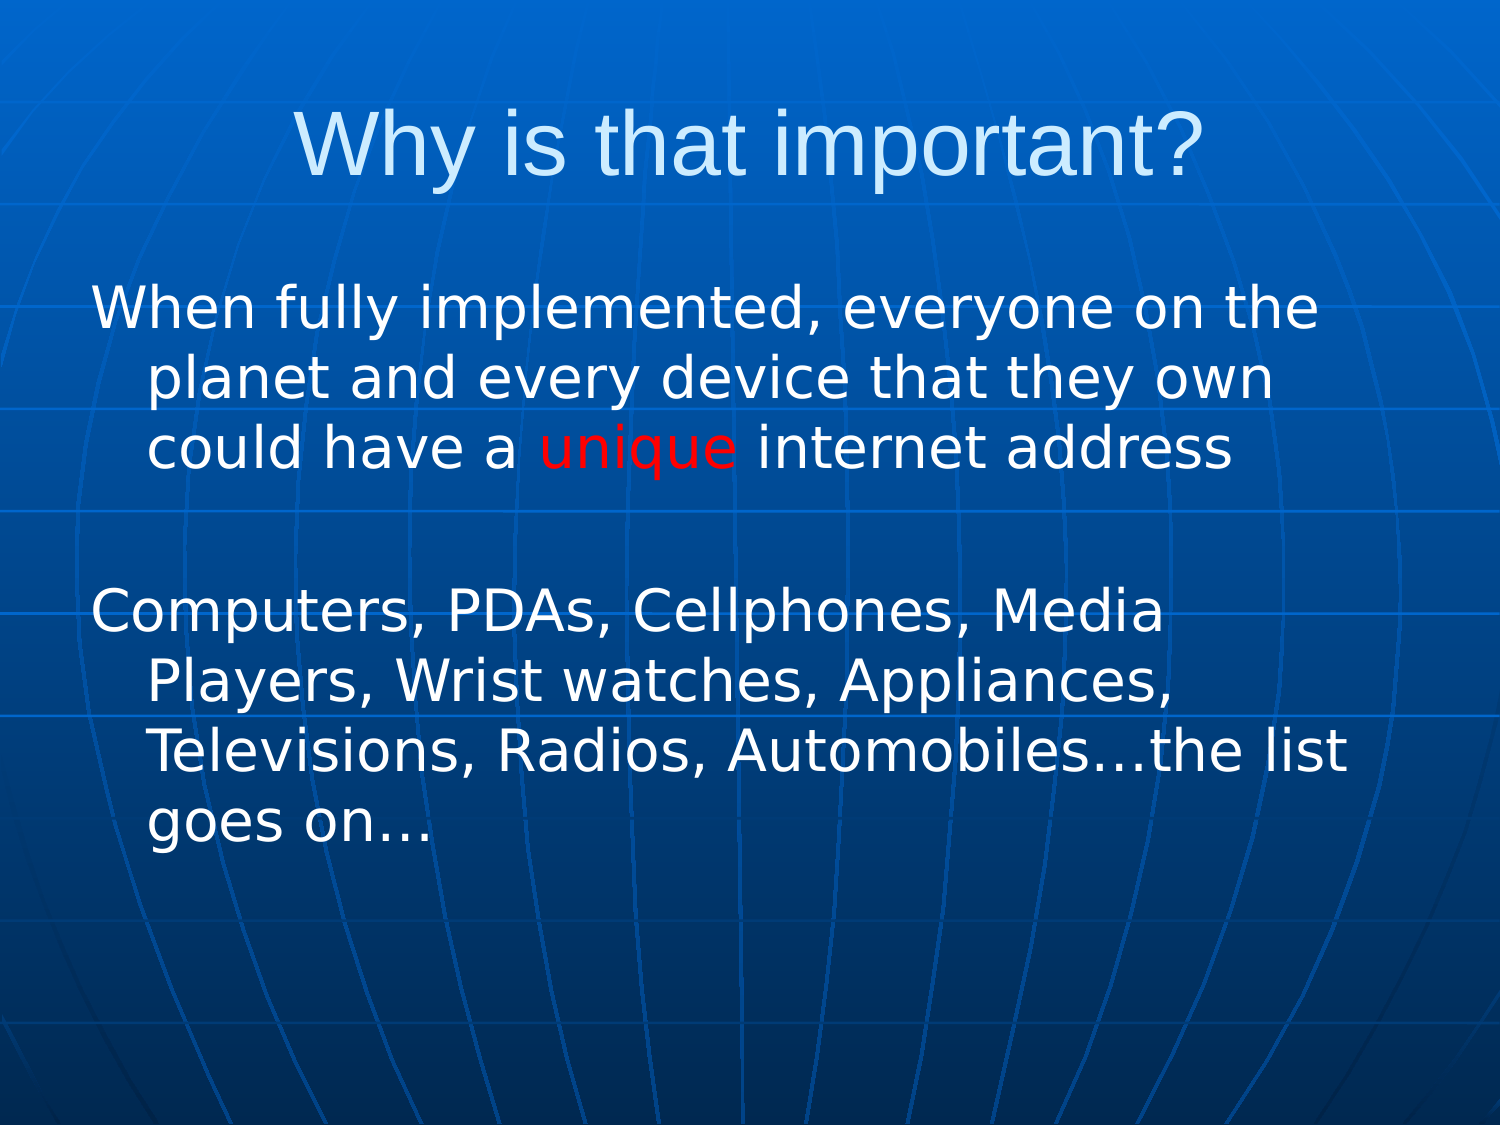

# Why is that important?
When fully implemented, everyone on the planet and every device that they own could have a unique internet address

Computers, PDAs, Cellphones, Media Players, Wrist watches, Appliances, Televisions, Radios, Automobiles…the list goes on…